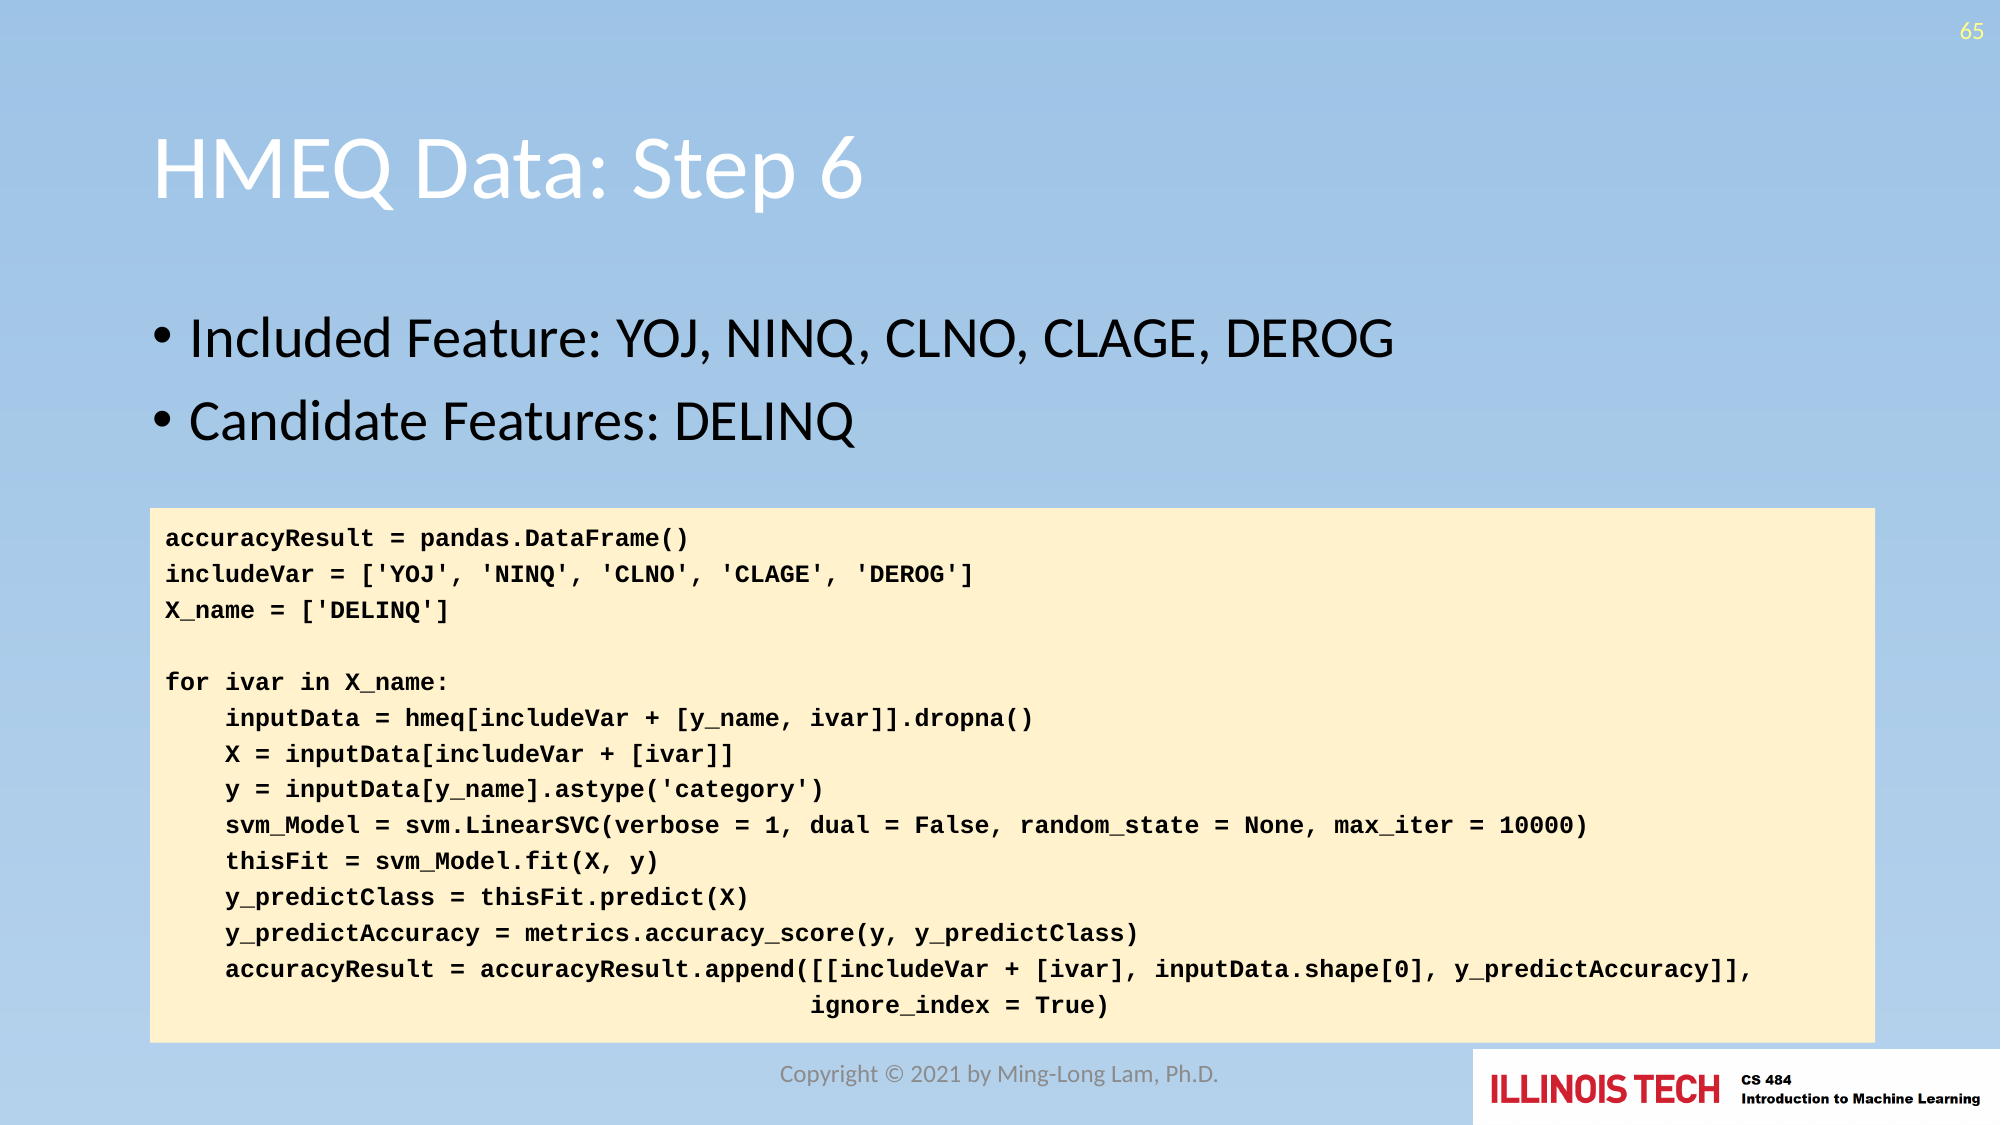

65
# HMEQ Data: Step 6
Included Feature: YOJ, NINQ, CLNO, CLAGE, DEROG
Candidate Features: DELINQ
accuracyResult = pandas.DataFrame()
includeVar = ['YOJ', 'NINQ', 'CLNO', 'CLAGE', 'DEROG']
X_name = ['DELINQ']

for ivar in X_name:
    inputData = hmeq[includeVar + [y_name, ivar]].dropna()
    X = inputData[includeVar + [ivar]]
    y = inputData[y_name].astype('category')
    svm_Model = svm.LinearSVC(verbose = 1, dual = False, random_state = None, max_iter = 10000)
    thisFit = svm_Model.fit(X, y)
    y_predictClass = thisFit.predict(X)
    y_predictAccuracy = metrics.accuracy_score(y, y_predictClass)
    accuracyResult = accuracyResult.append([[includeVar + [ivar], inputData.shape[0], y_predictAccuracy]],
                                           ignore_index = True)
Copyright © 2021 by Ming-Long Lam, Ph.D.